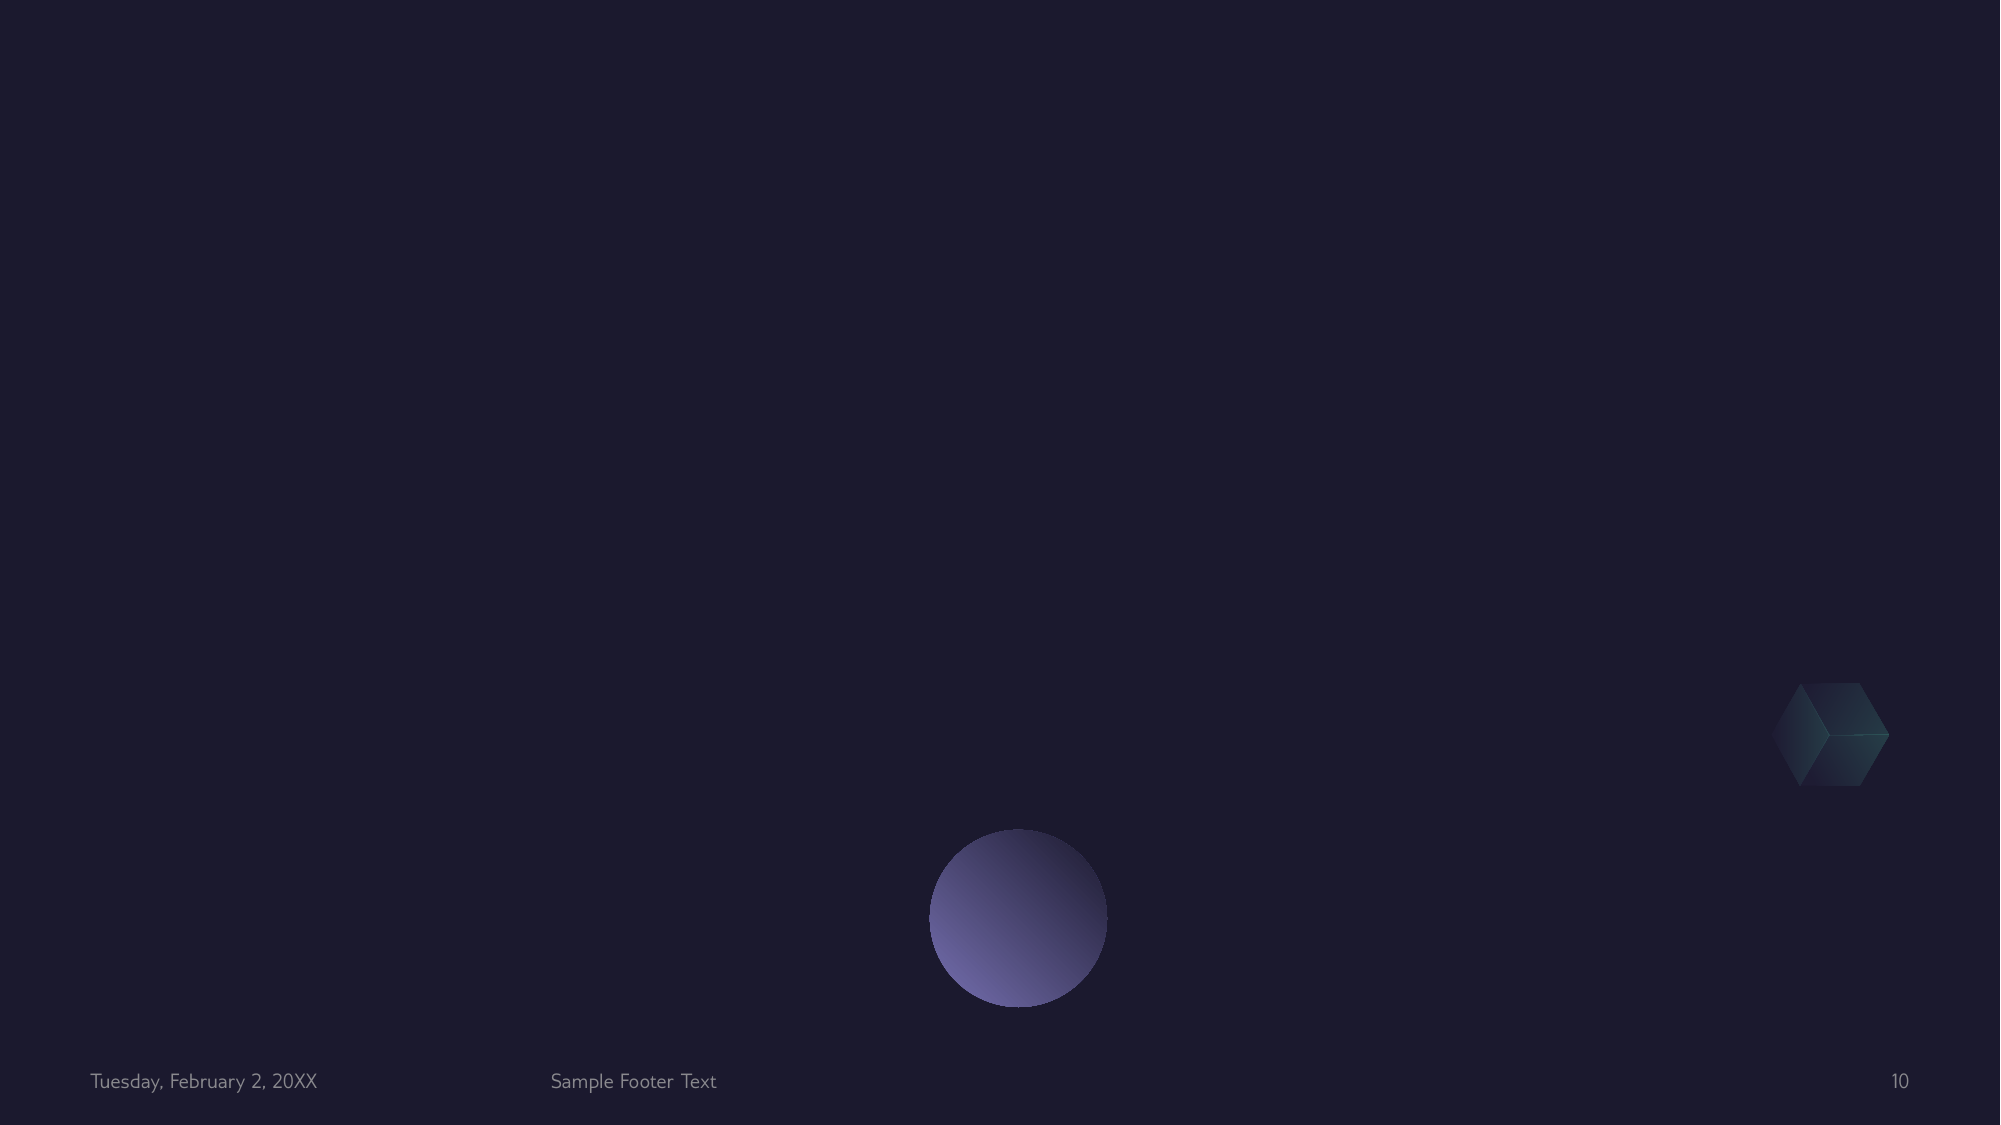

#

Tuesday, February 2, 20XX
Sample Footer Text
10